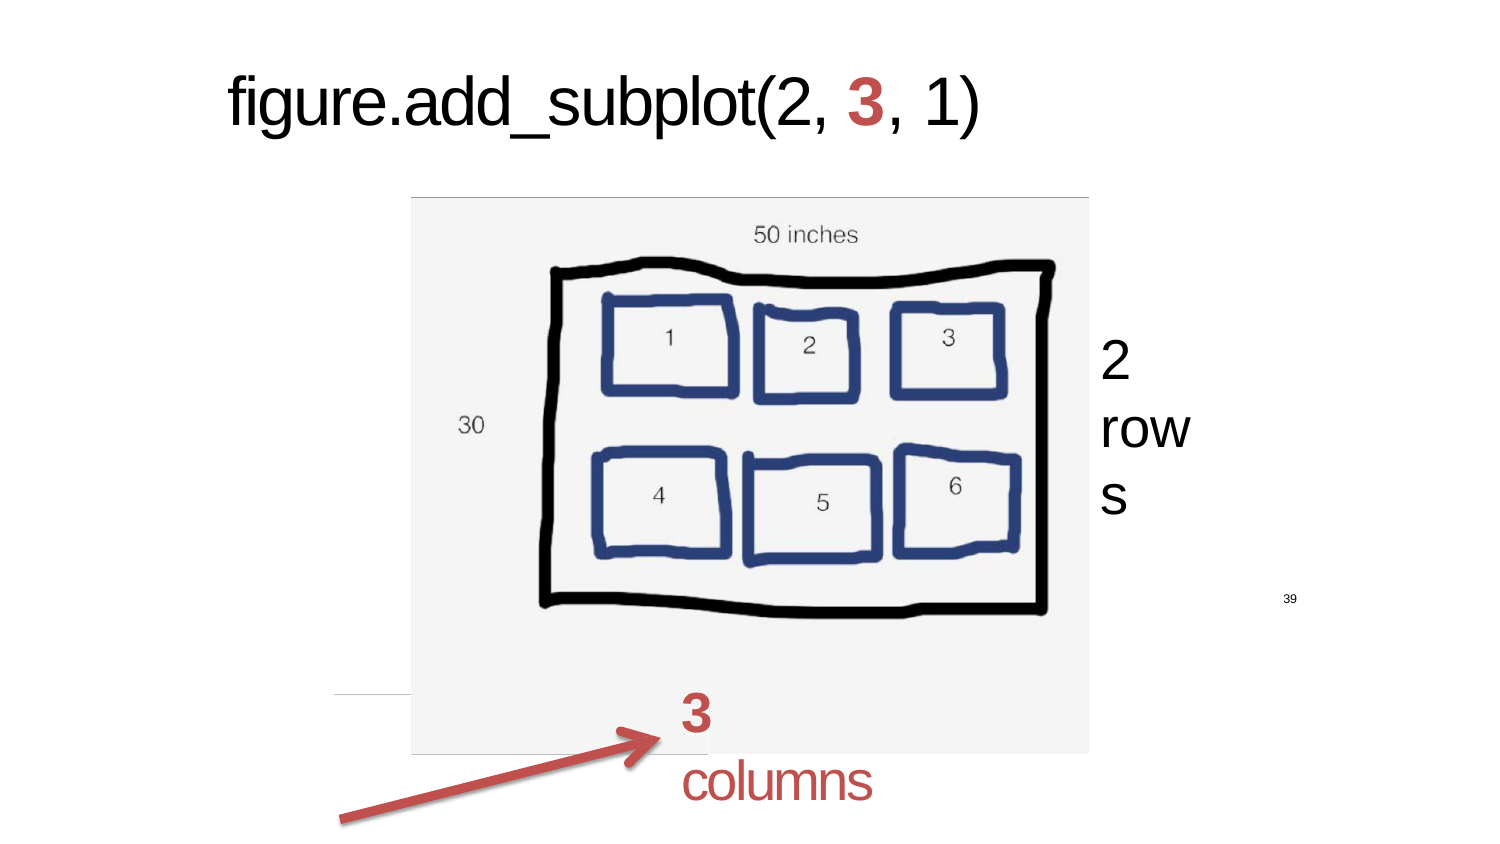

# figure.add_subplot(2, 3, 1)

2
rows
39
3 columns
3